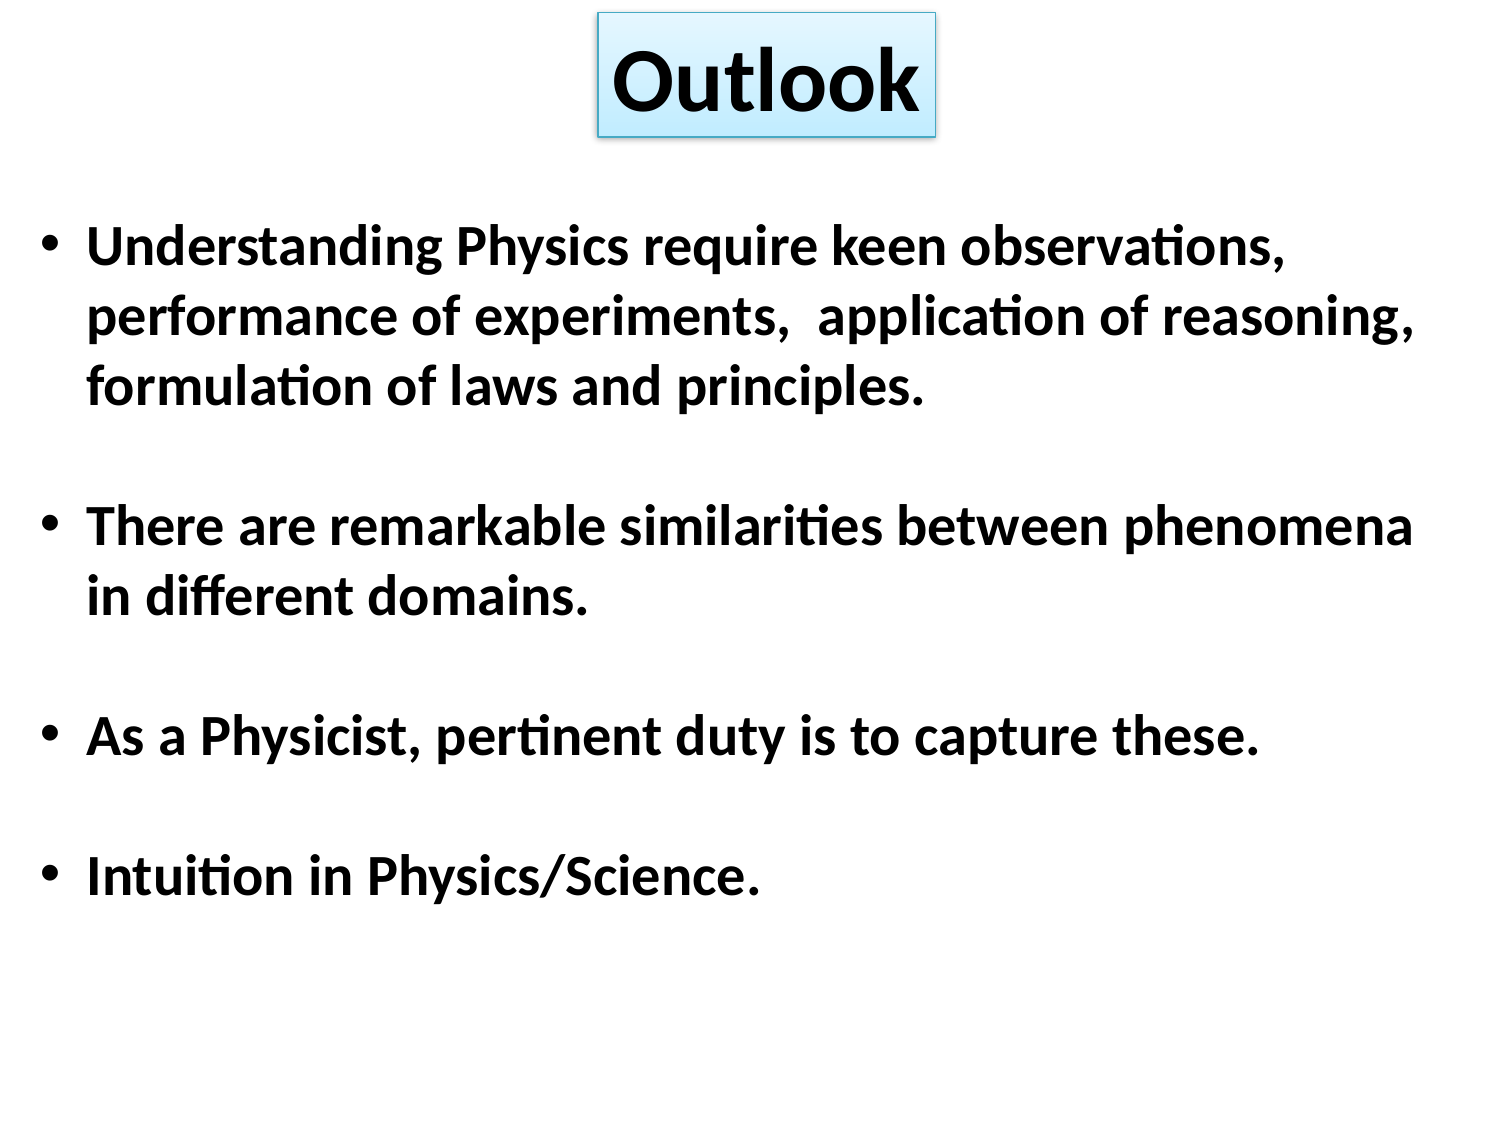

Outlook
Understanding Physics require keen observations, performance of experiments,  application of reasoning, formulation of laws and principles.

There are remarkable similarities between phenomena in different domains.

As a Physicist, pertinent duty is to capture these.

Intuition in Physics/Science.